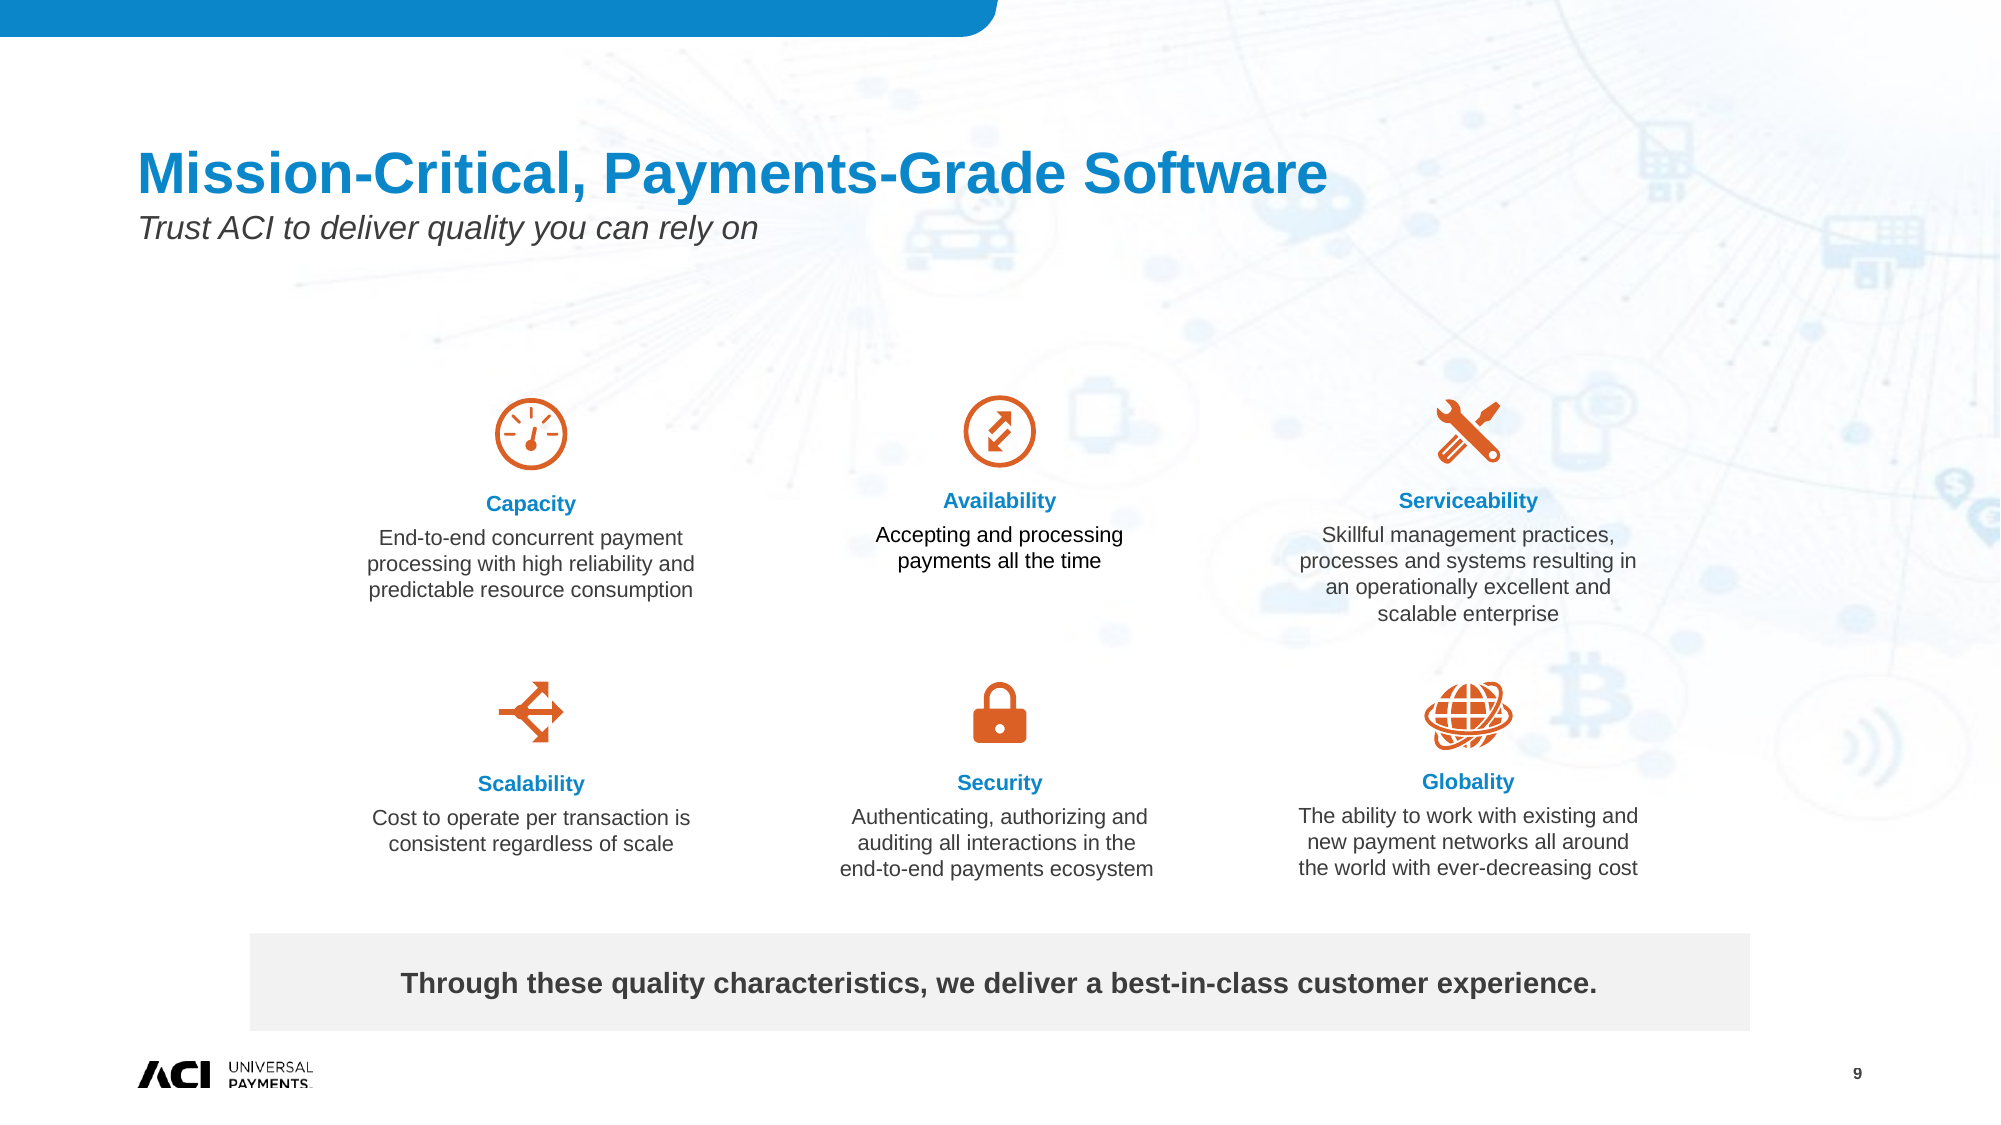

# Mission-Critical, Payments-Grade Software
Trust ACI to deliver quality you can rely on

Serviceability
Skillful management practices, processes and systems resulting in an operationally excellent and scalable enterprise
Availability
Accepting and processing payments all the time
Capacity
End-to-end concurrent payment processing with high reliability and predictable resource consumption

Globality
The ability to work with existing and new payment networks all around the world with ever-decreasing cost
Security
Authenticating, authorizing and auditing all interactions in the
end-to-end payments ecosystem
Scalability
Cost to operate per transaction is consistent regardless of scale
Through these quality characteristics, we deliver a best-in-class customer experience.
9